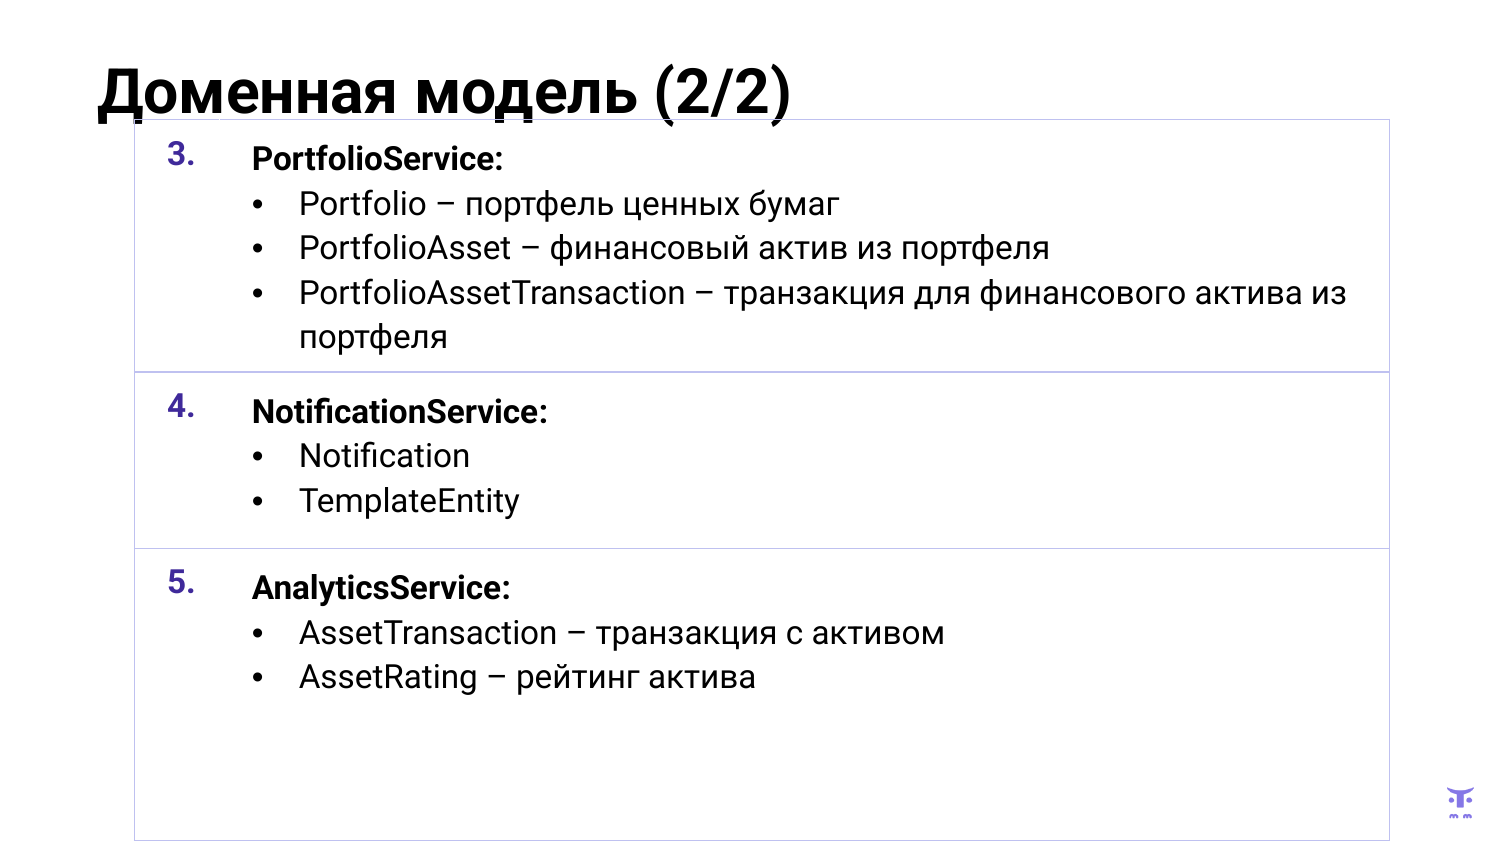

# Доменная модель (2/2)
| 3. | PortfolioService: Portfolio – портфель ценных бумаг PortfolioAsset – финансовый актив из портфеля PortfolioAssetTransaction – транзакция для финансового актива из портфеля |
| --- | --- |
| 4. | NotificationService: Notification TemplateEntity |
| 5. | AnalyticsService: AssetTransaction – транзакция с активом AssetRating – рейтинг актива |